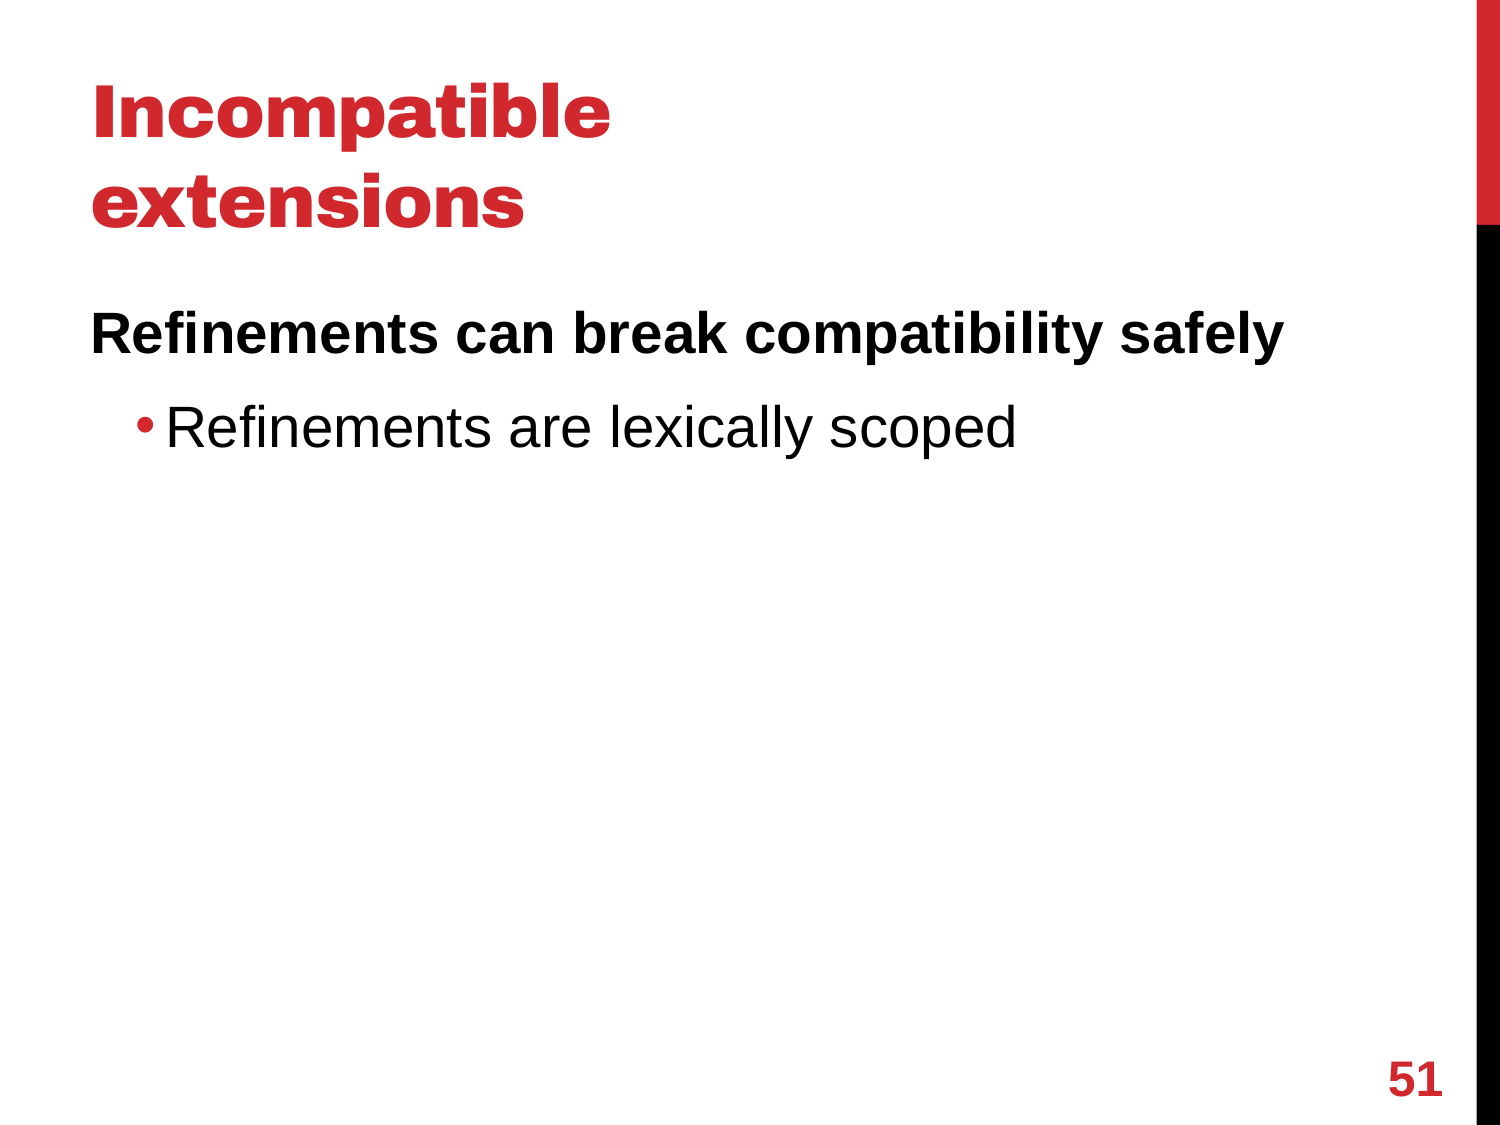

# Incompatible extensions
Refinements can break compatibility safely
Refinements are lexically scoped

51